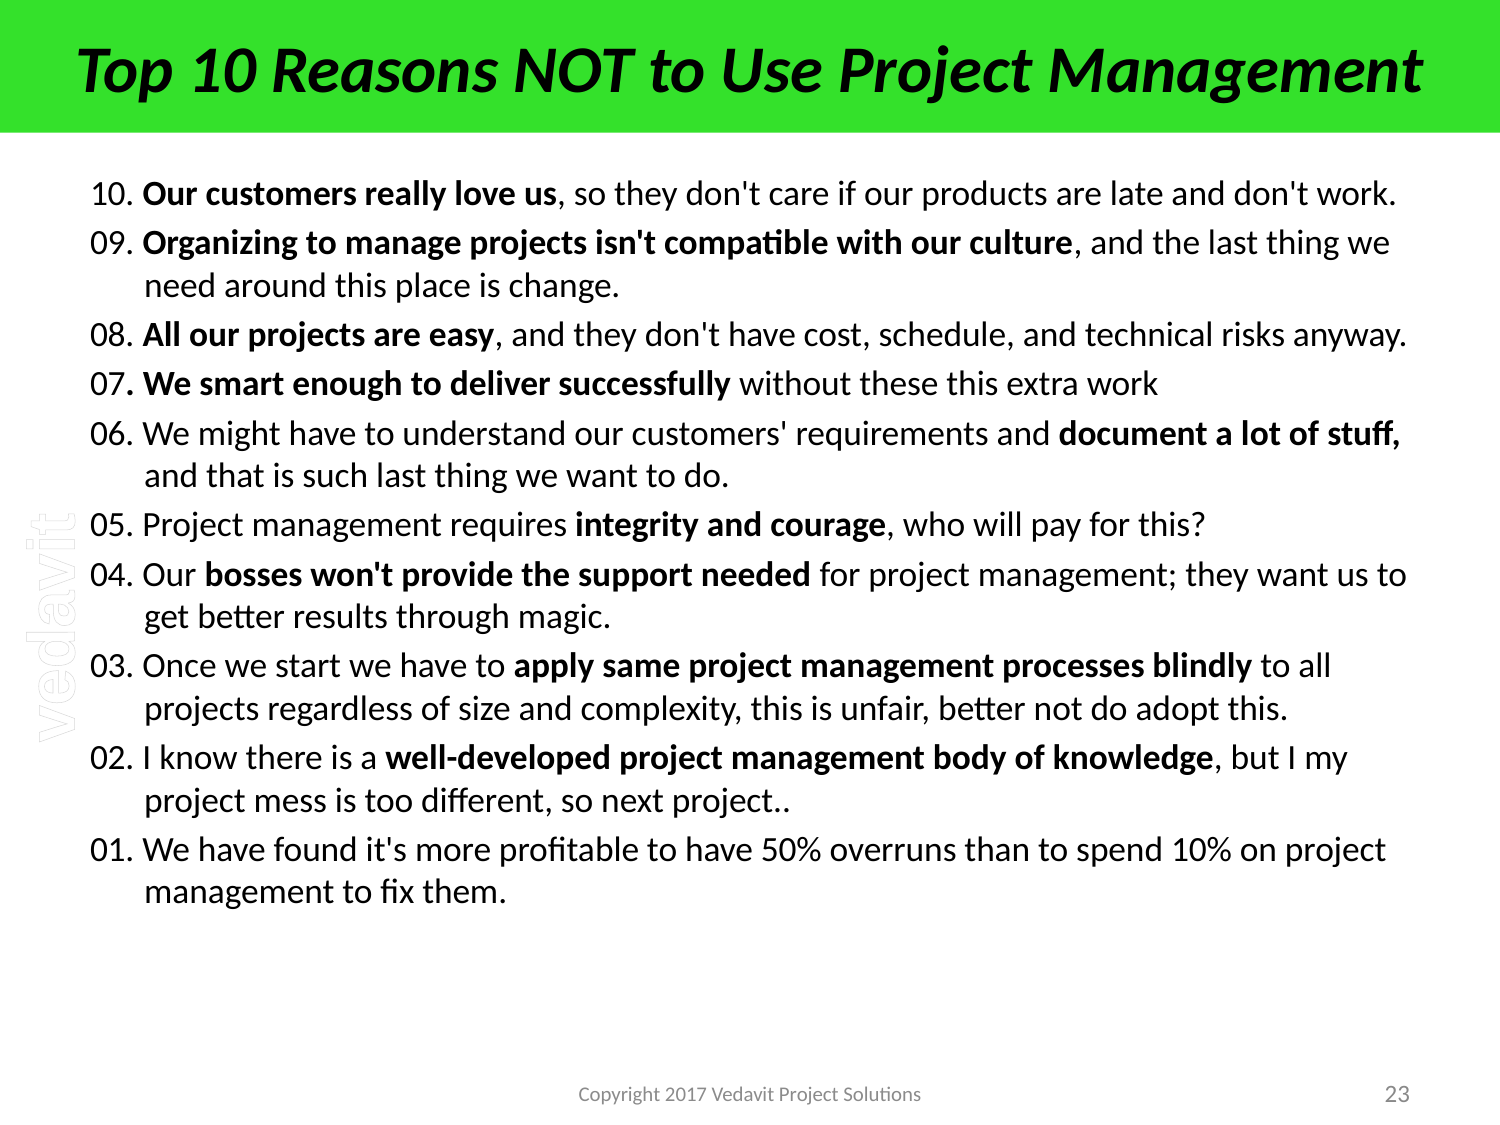

# Top 10 Reasons NOT to Use Project Management
10. Our customers really love us, so they don't care if our products are late and don't work.
09. Organizing to manage projects isn't compatible with our culture, and the last thing we need around this place is change.
08. All our projects are easy, and they don't have cost, schedule, and technical risks anyway.
07. We smart enough to deliver successfully without these this extra work
06. We might have to understand our customers' requirements and document a lot of stuff, and that is such last thing we want to do.
05. Project management requires integrity and courage, who will pay for this?
04. Our bosses won't provide the support needed for project management; they want us to get better results through magic.
03. Once we start we have to apply same project management processes blindly to all projects regardless of size and complexity, this is unfair, better not do adopt this.
02. I know there is a well-developed project management body of knowledge, but I my project mess is too different, so next project..
01. We have found it's more profitable to have 50% overruns than to spend 10% on project management to fix them.

Copyright 2017 Vedavit Project Solutions
23